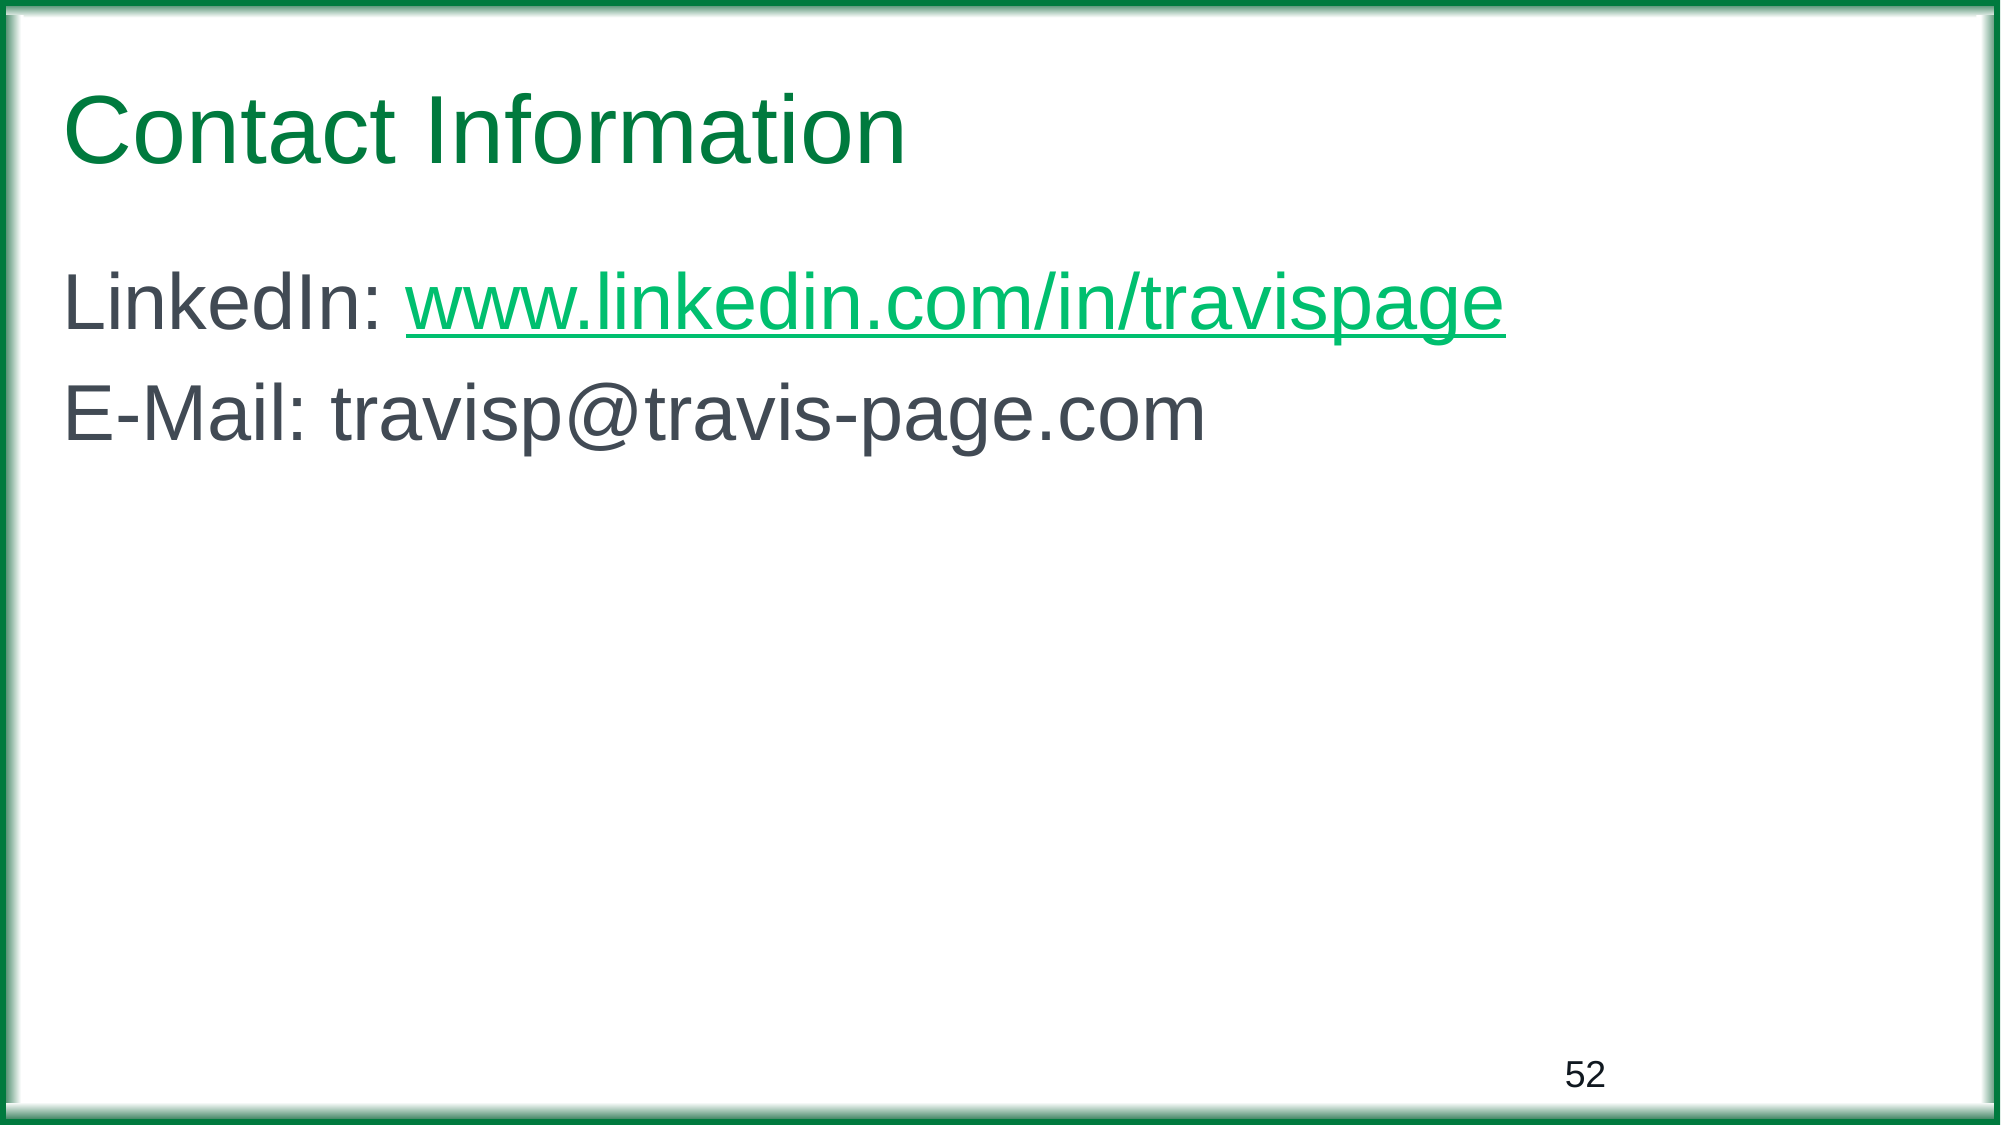

# Contact Information
LinkedIn: www.linkedin.com/in/travispage
E-Mail: travisp@travis-page.com
52